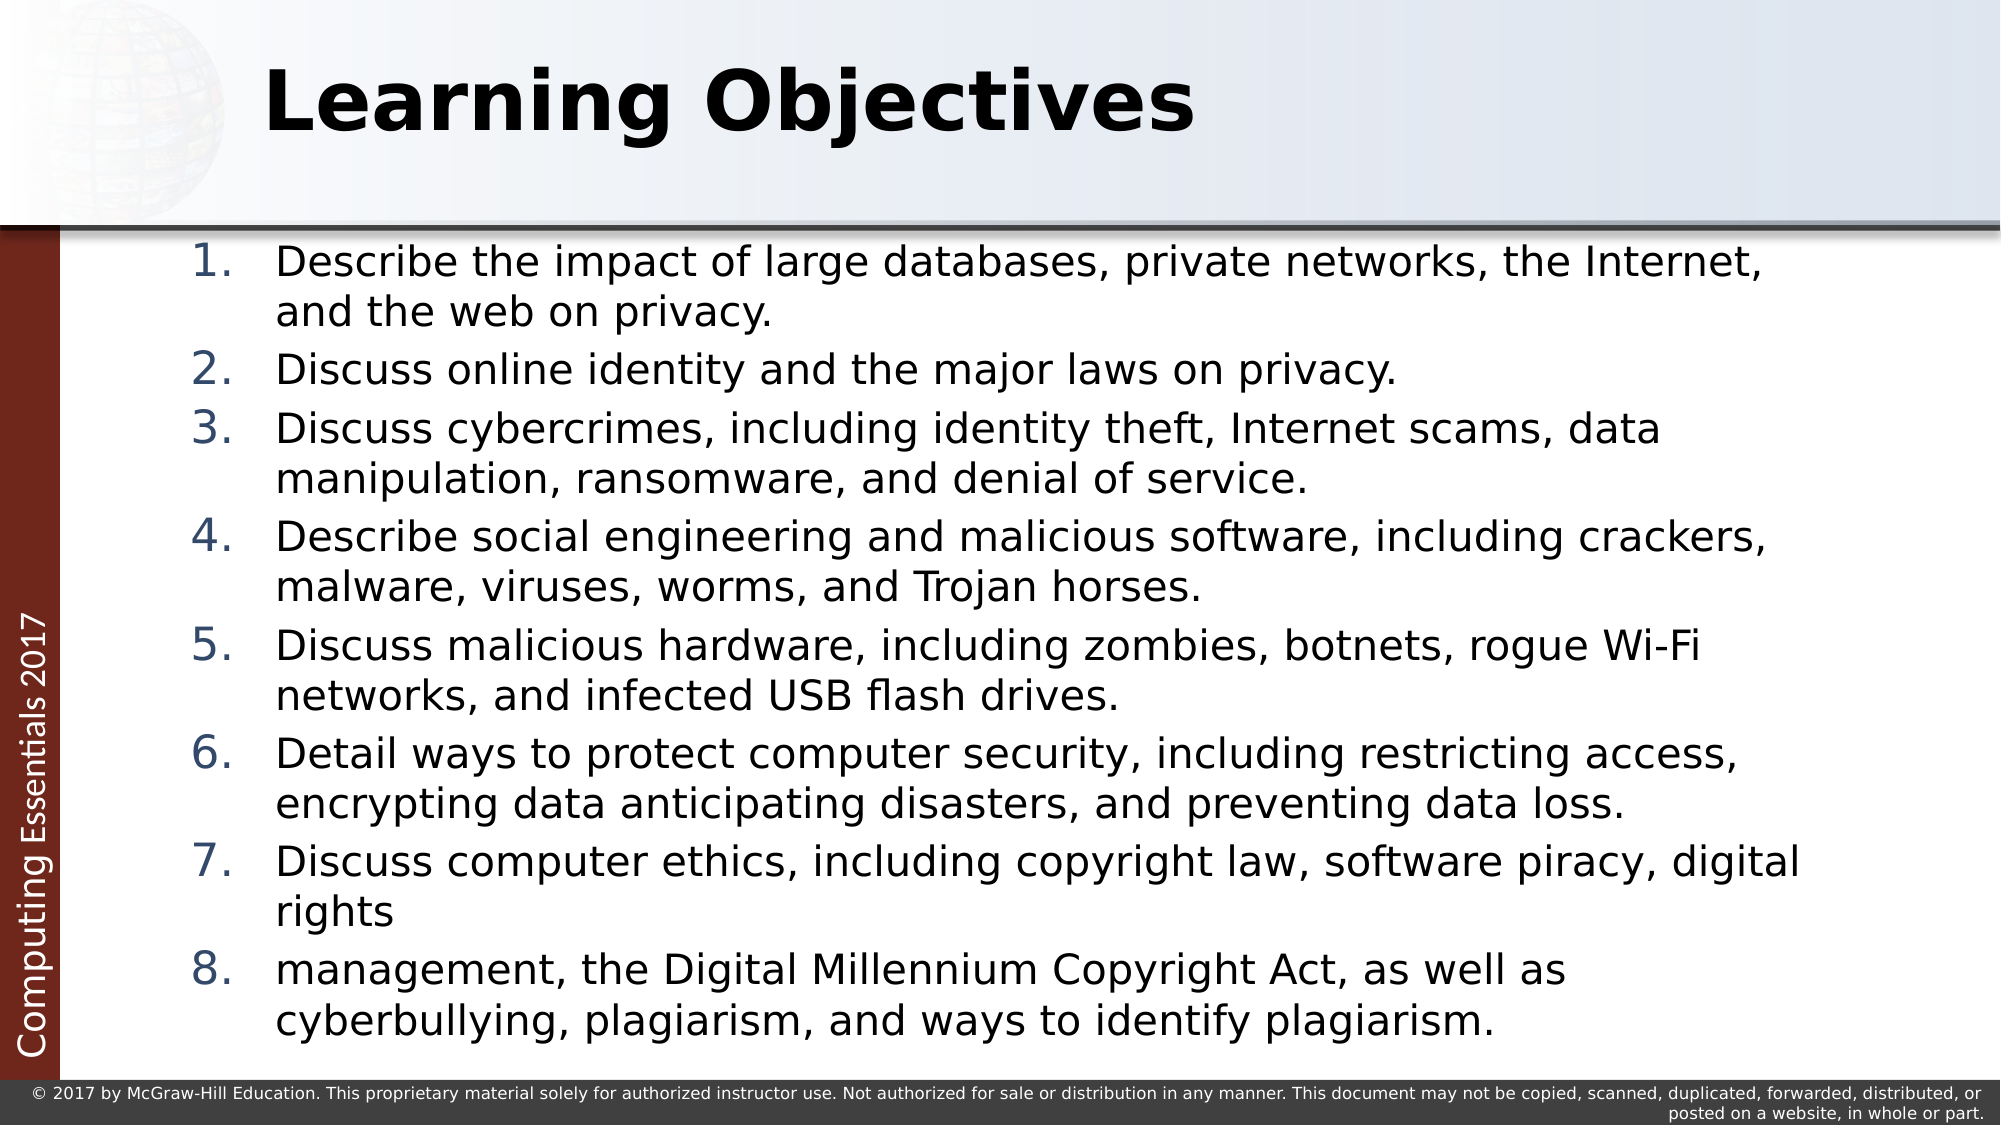

# Learning Objectives
Describe the impact of large databases, private networks, the Internet, and the web on privacy.
Discuss online identity and the major laws on privacy.
Discuss cybercrimes, including identity theft, Internet scams, data manipulation, ransomware, and denial of service.
Describe social engineering and malicious software, including crackers, malware, viruses, worms, and Trojan horses.
Discuss malicious hardware, including zombies, botnets, rogue Wi-Fi networks, and infected USB flash drives.
Detail ways to protect computer security, including restricting access, encrypting data anticipating disasters, and preventing data loss.
Discuss computer ethics, including copyright law, software piracy, digital rights
management, the Digital Millennium Copyright Act, as well as cyberbullying, plagiarism, and ways to identify plagiarism.